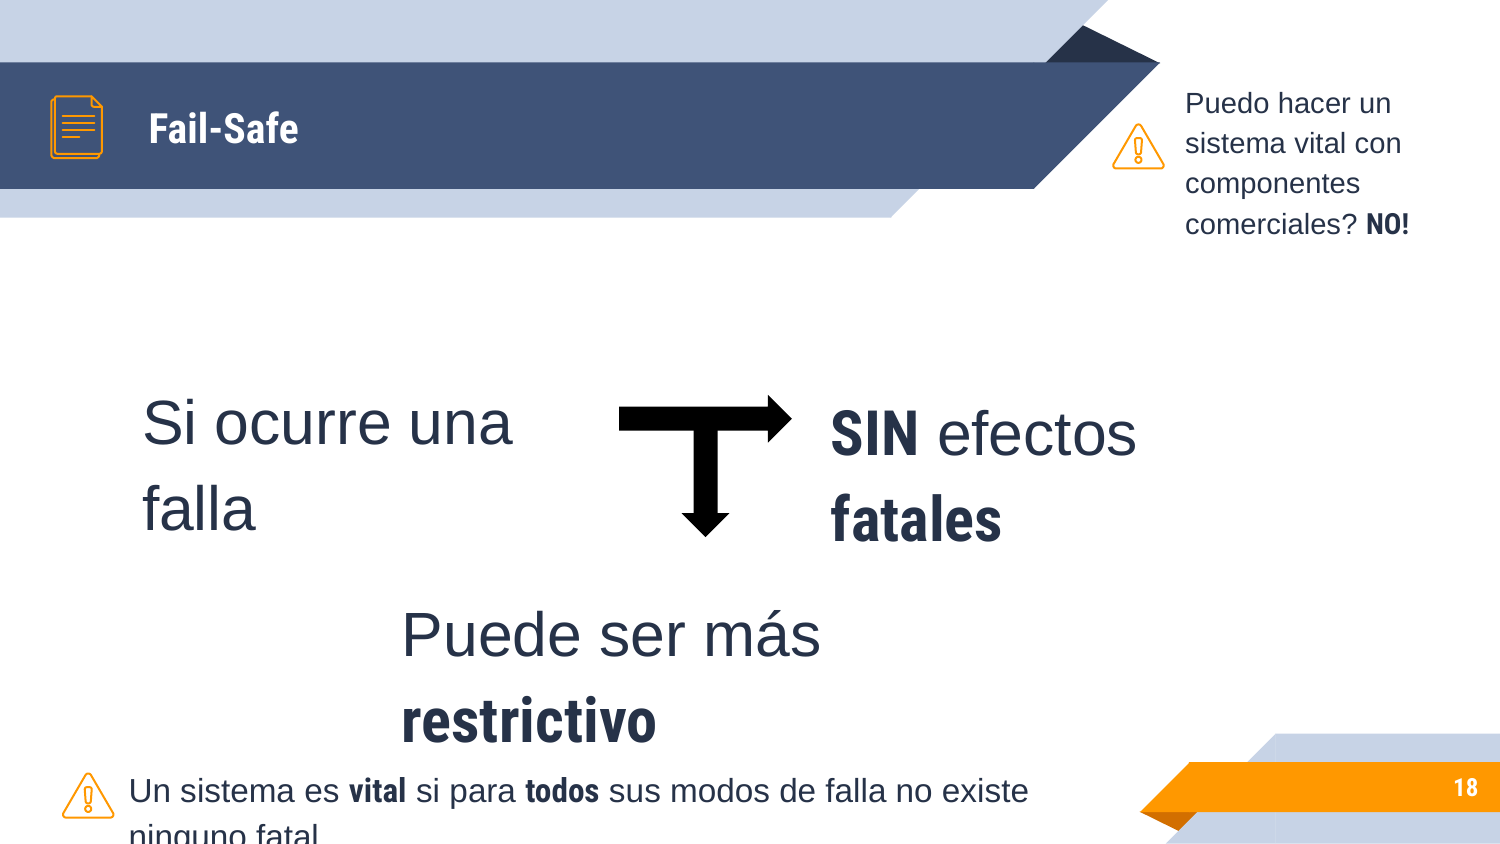

# Fail-Safe
Puedo hacer un sistema vital con componentes comerciales? NO!

Si ocurre una falla
SIN efectos fatales

Puede ser más restrictivo
Un sistema es vital si para todos sus modos de falla no existe ninguno fatal.
18